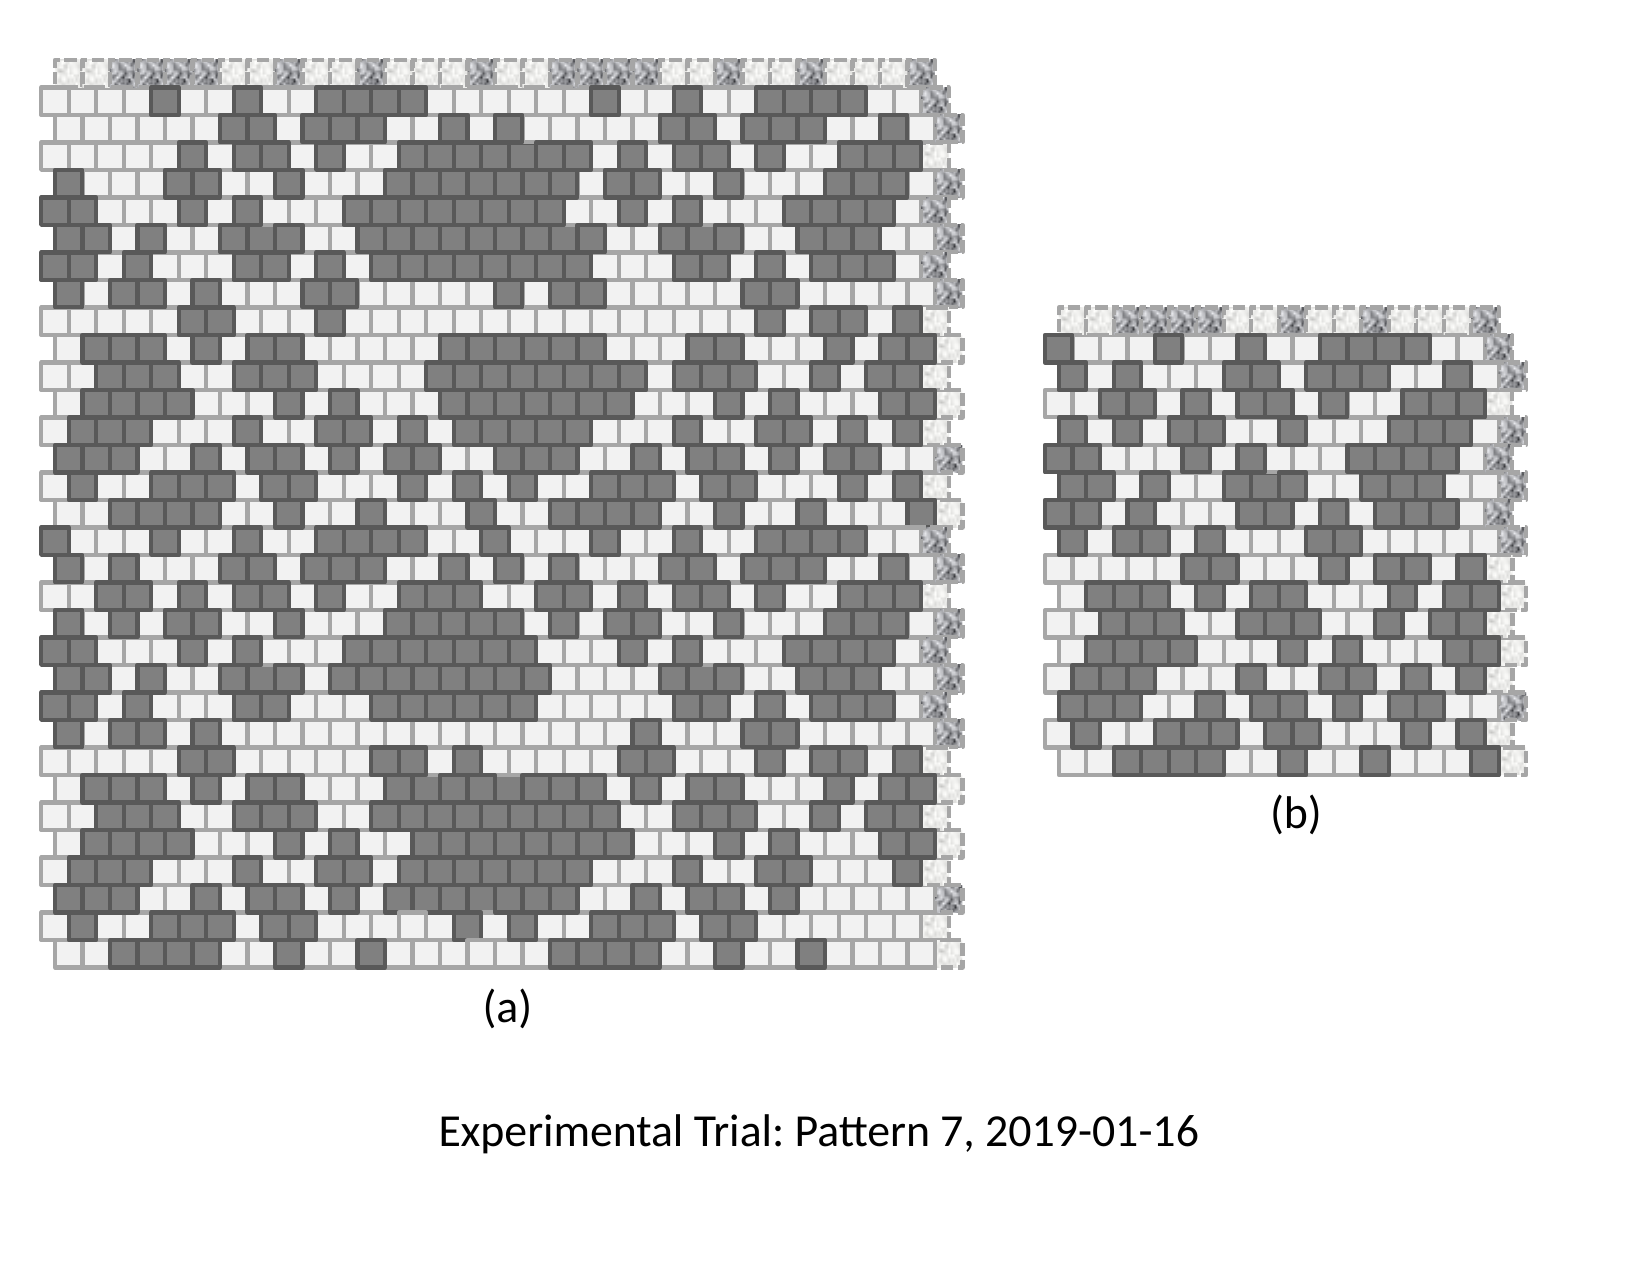

(b)

(a)
Experimental Trial: Pattern 7, 2019-01-16